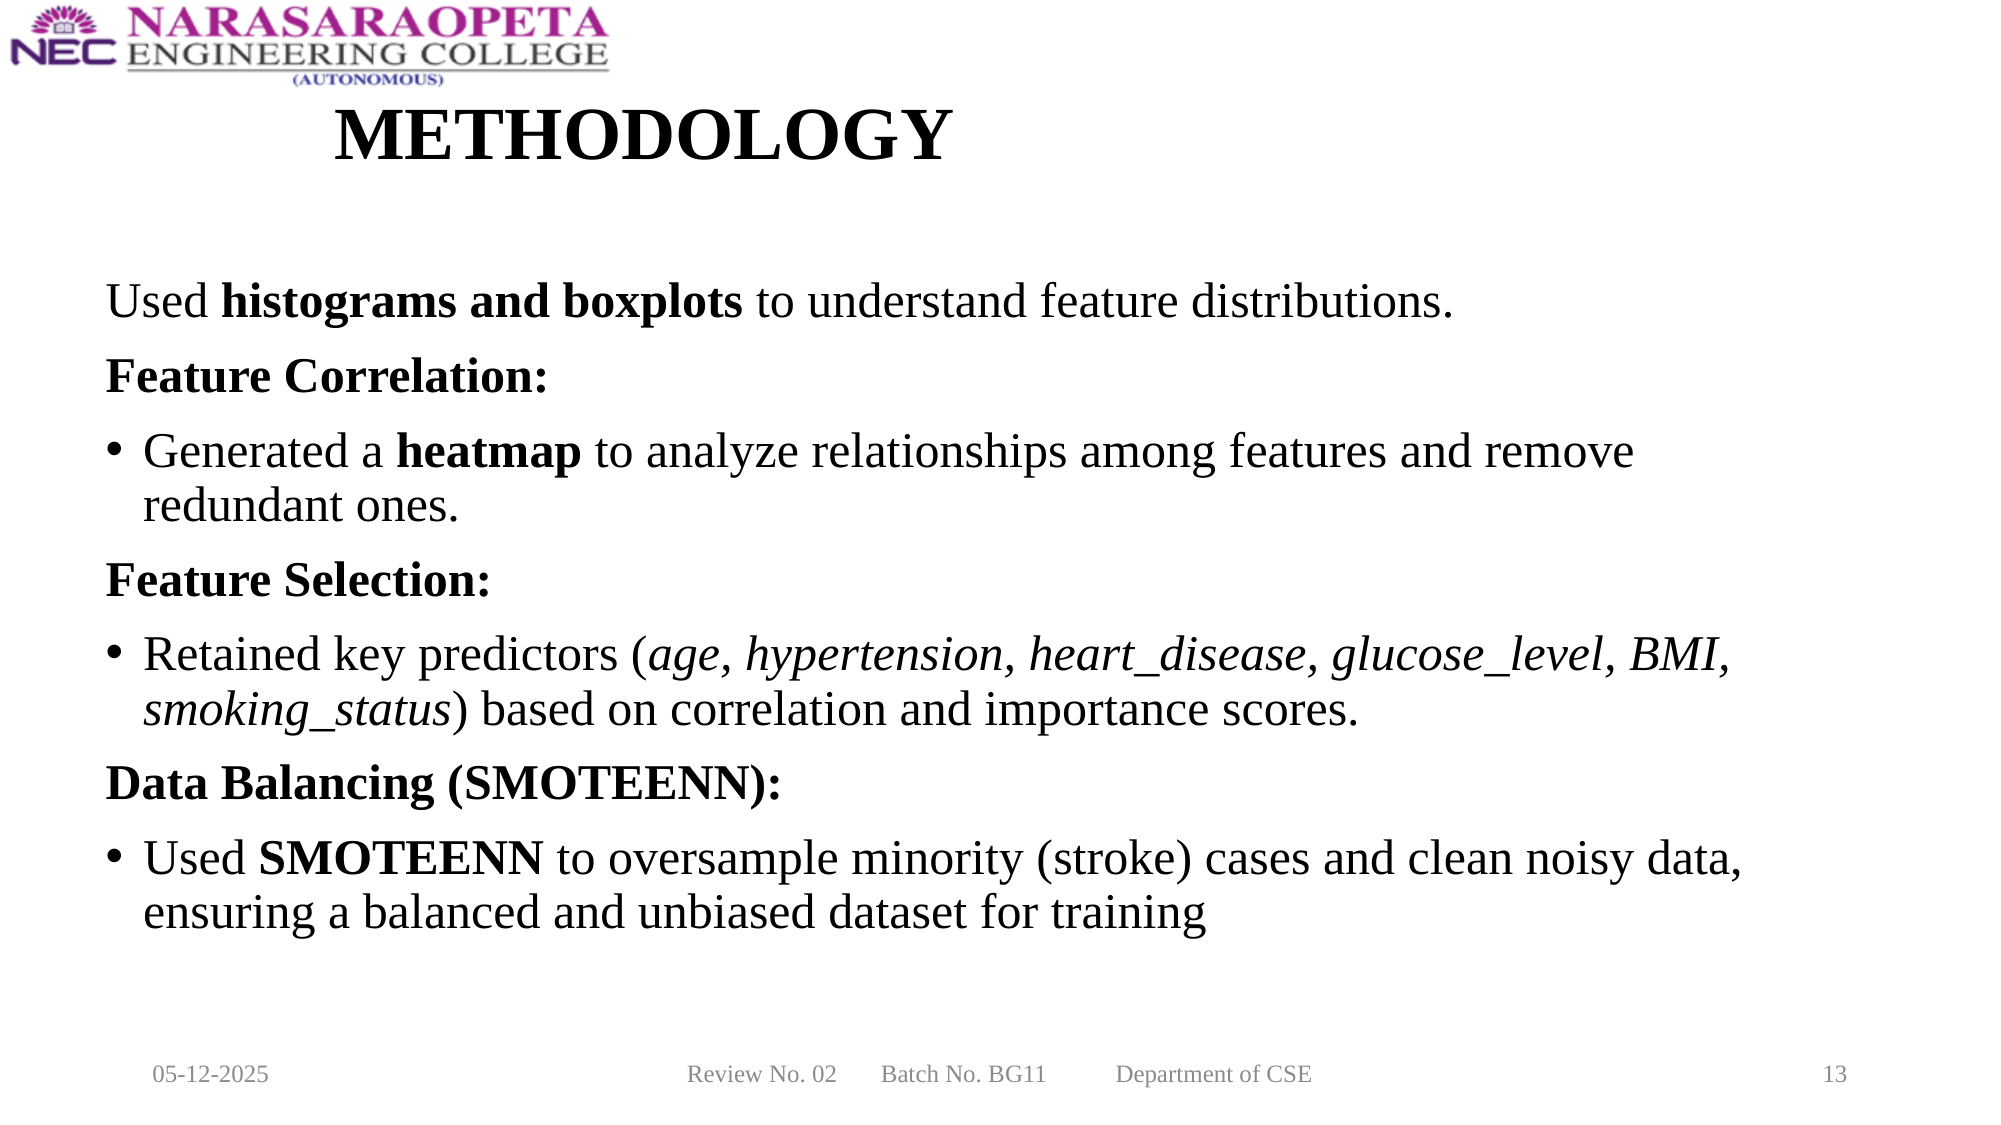

METHODOLOGY
Used histograms and boxplots to understand feature distributions.
Feature Correlation:
Generated a heatmap to analyze relationships among features and remove redundant ones.
Feature Selection:
Retained key predictors (age, hypertension, heart_disease, glucose_level, BMI, smoking_status) based on correlation and importance scores.
Data Balancing (SMOTEENN):
Used SMOTEENN to oversample minority (stroke) cases and clean noisy data, ensuring a balanced and unbiased dataset for training
05-12-2025
Review No. 02       Batch No. BG11           Department of CSE
13